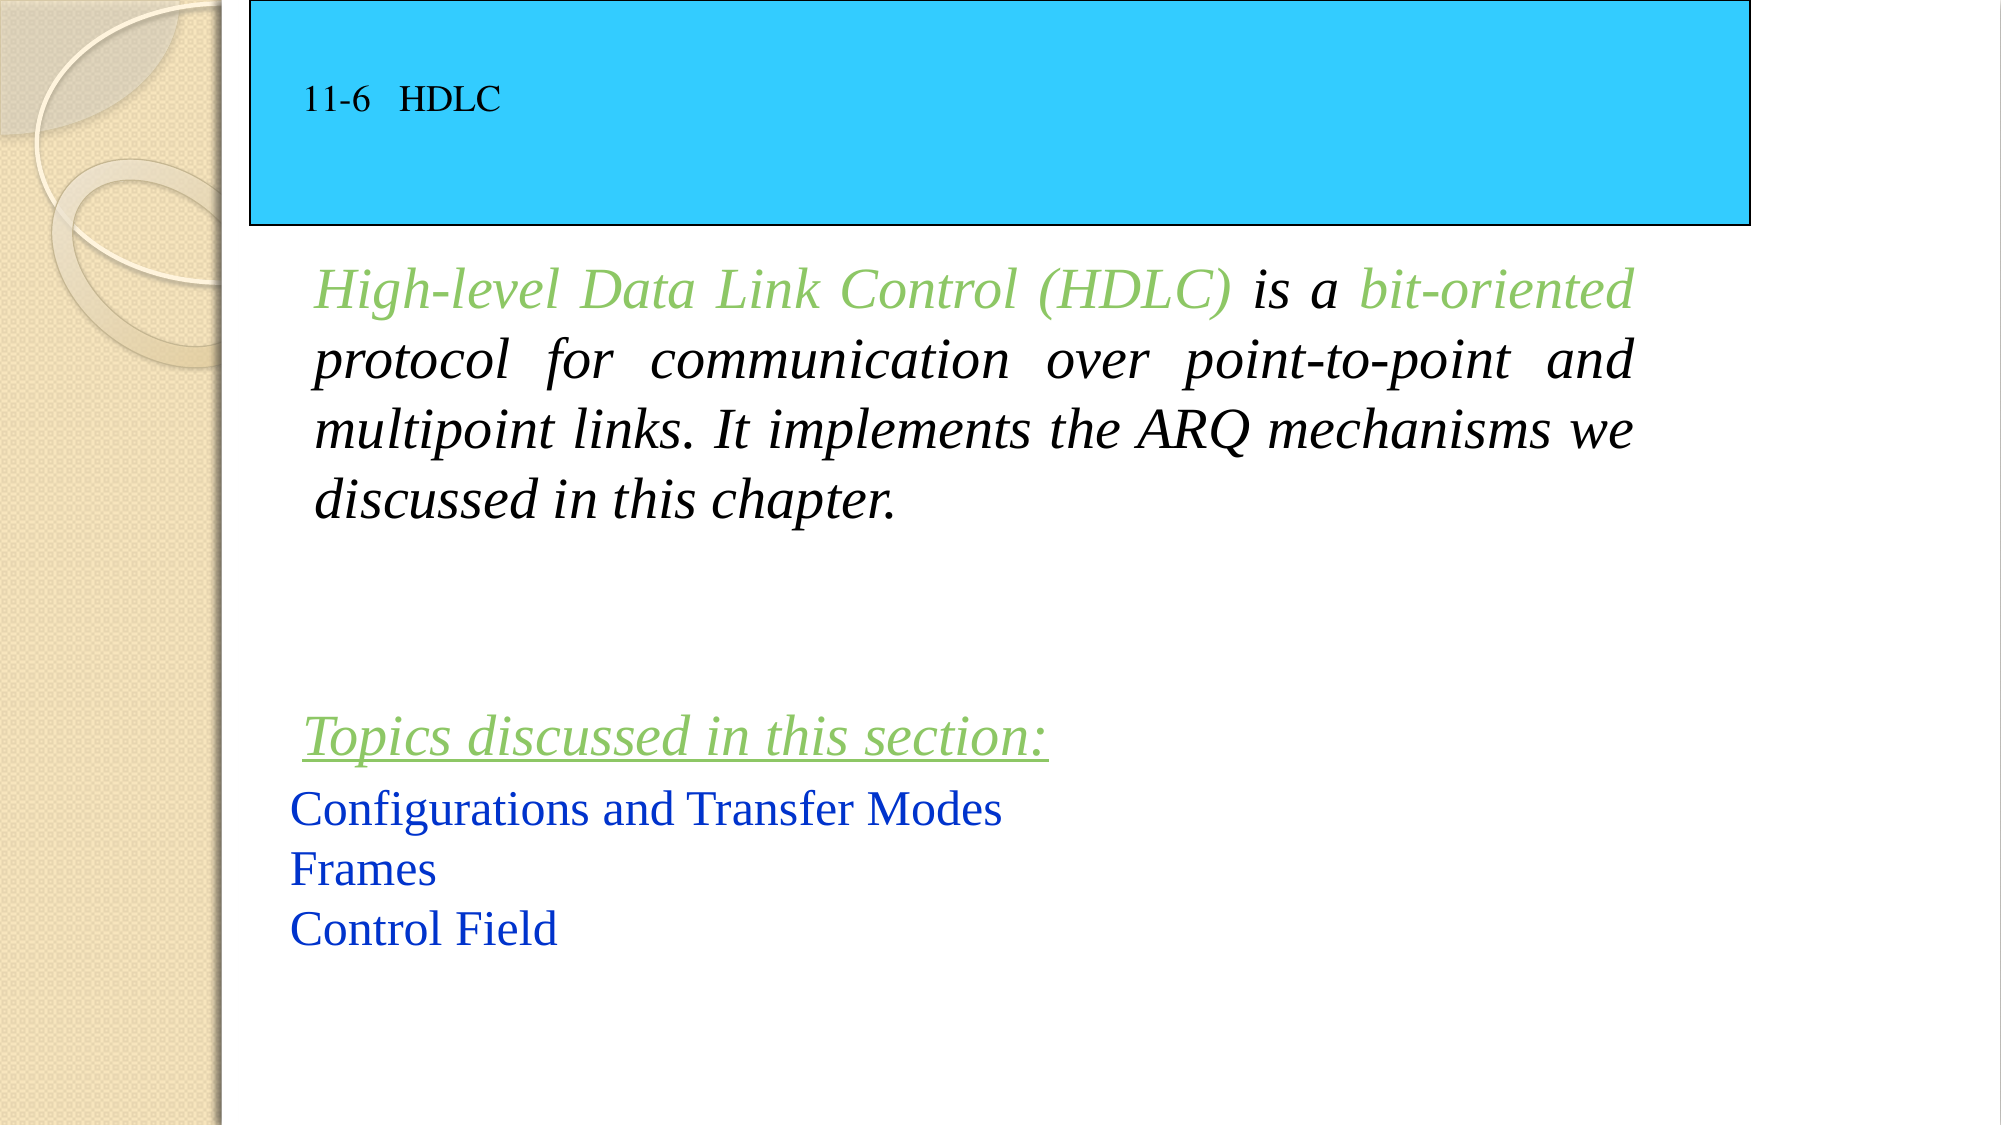

11-6   HDLC
High-level Data Link Control (HDLC) is a bit-oriented protocol for communication over point-to-point and multipoint links. It implements the ARQ mechanisms we discussed in this chapter.
Topics discussed in this section:
Configurations and Transfer Modes
Frames
Control Field